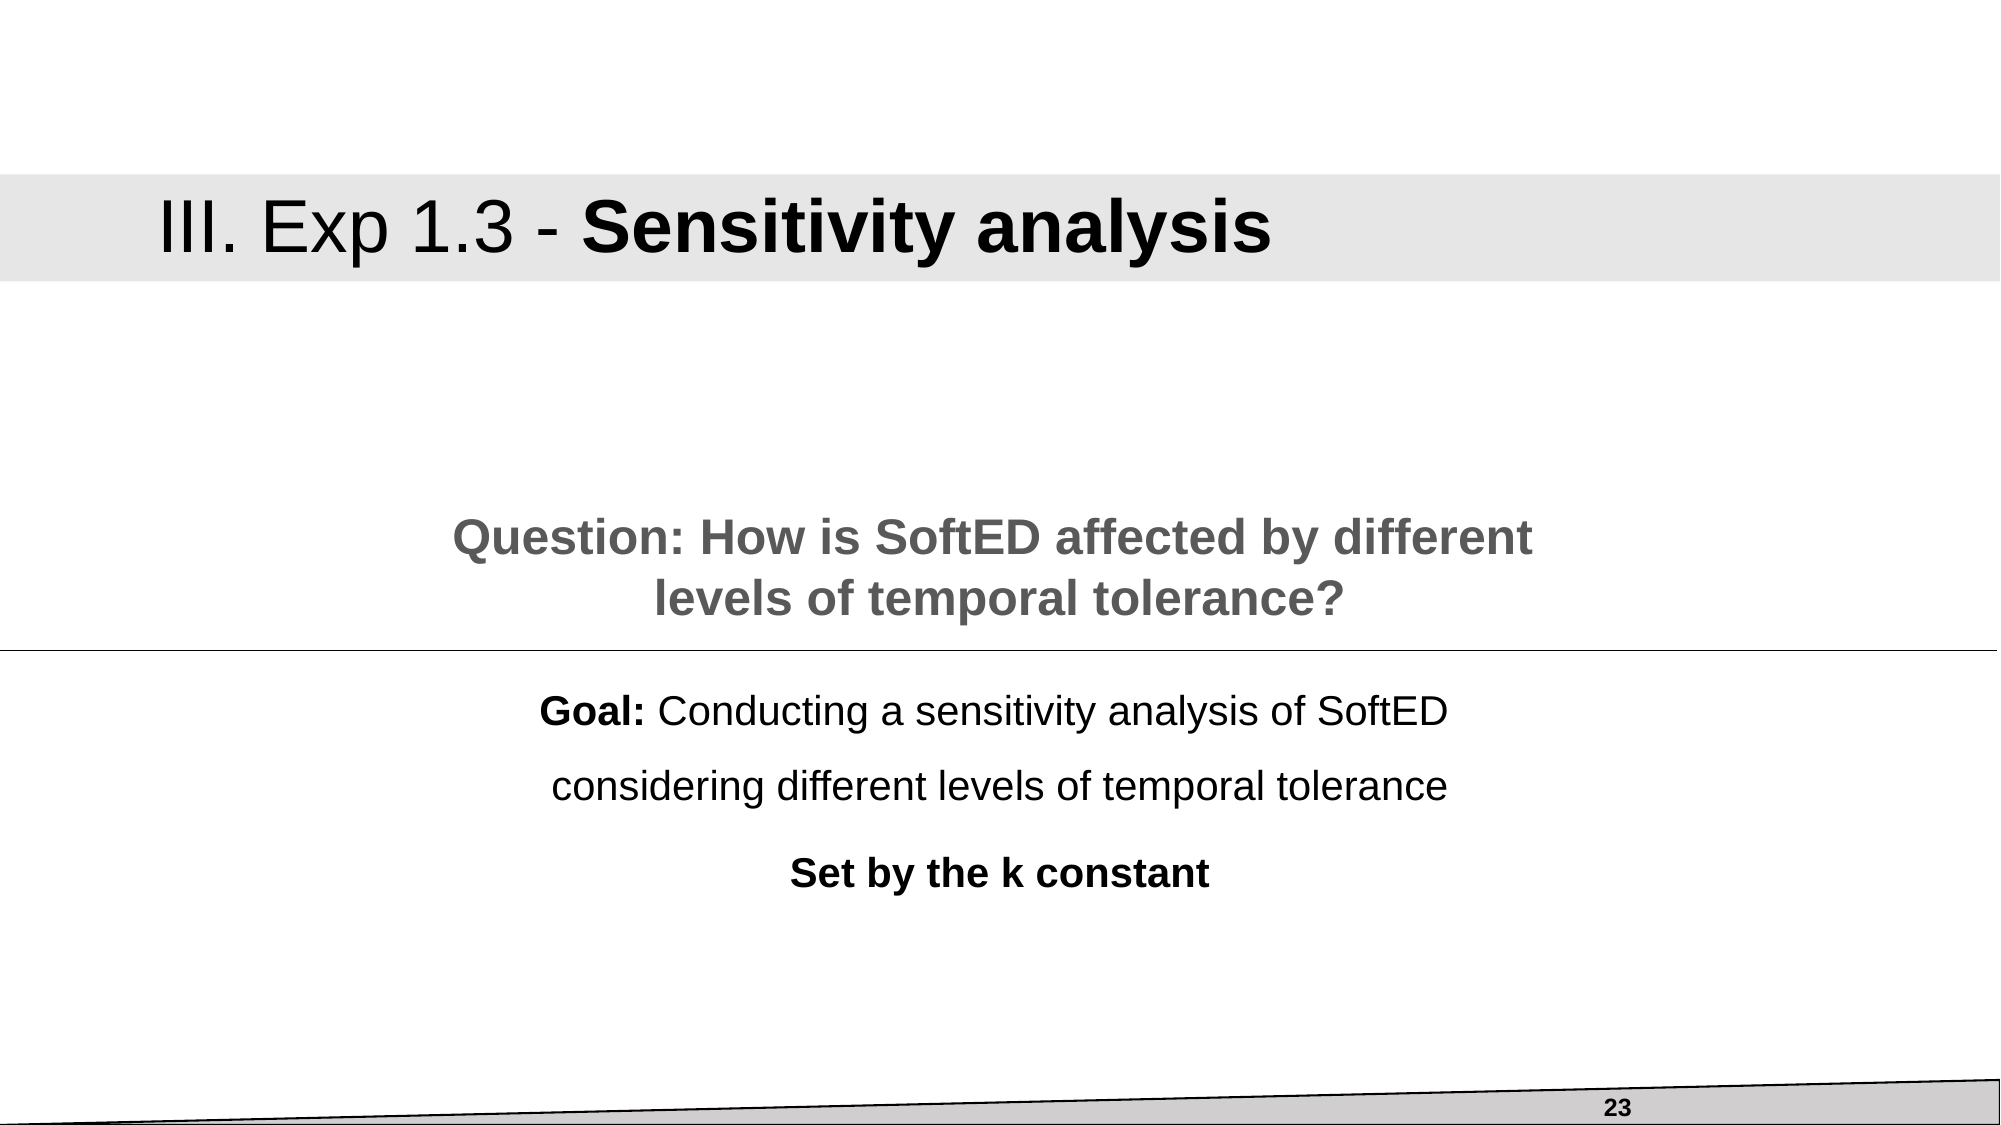

III. Exp 1.3 - Sensitivity analysis
Question: How is SoftED affected by different
levels of temporal tolerance?
Goal: Conducting a sensitivity analysis of SoftED
considering different levels of temporal tolerance
Set by the k constant
23